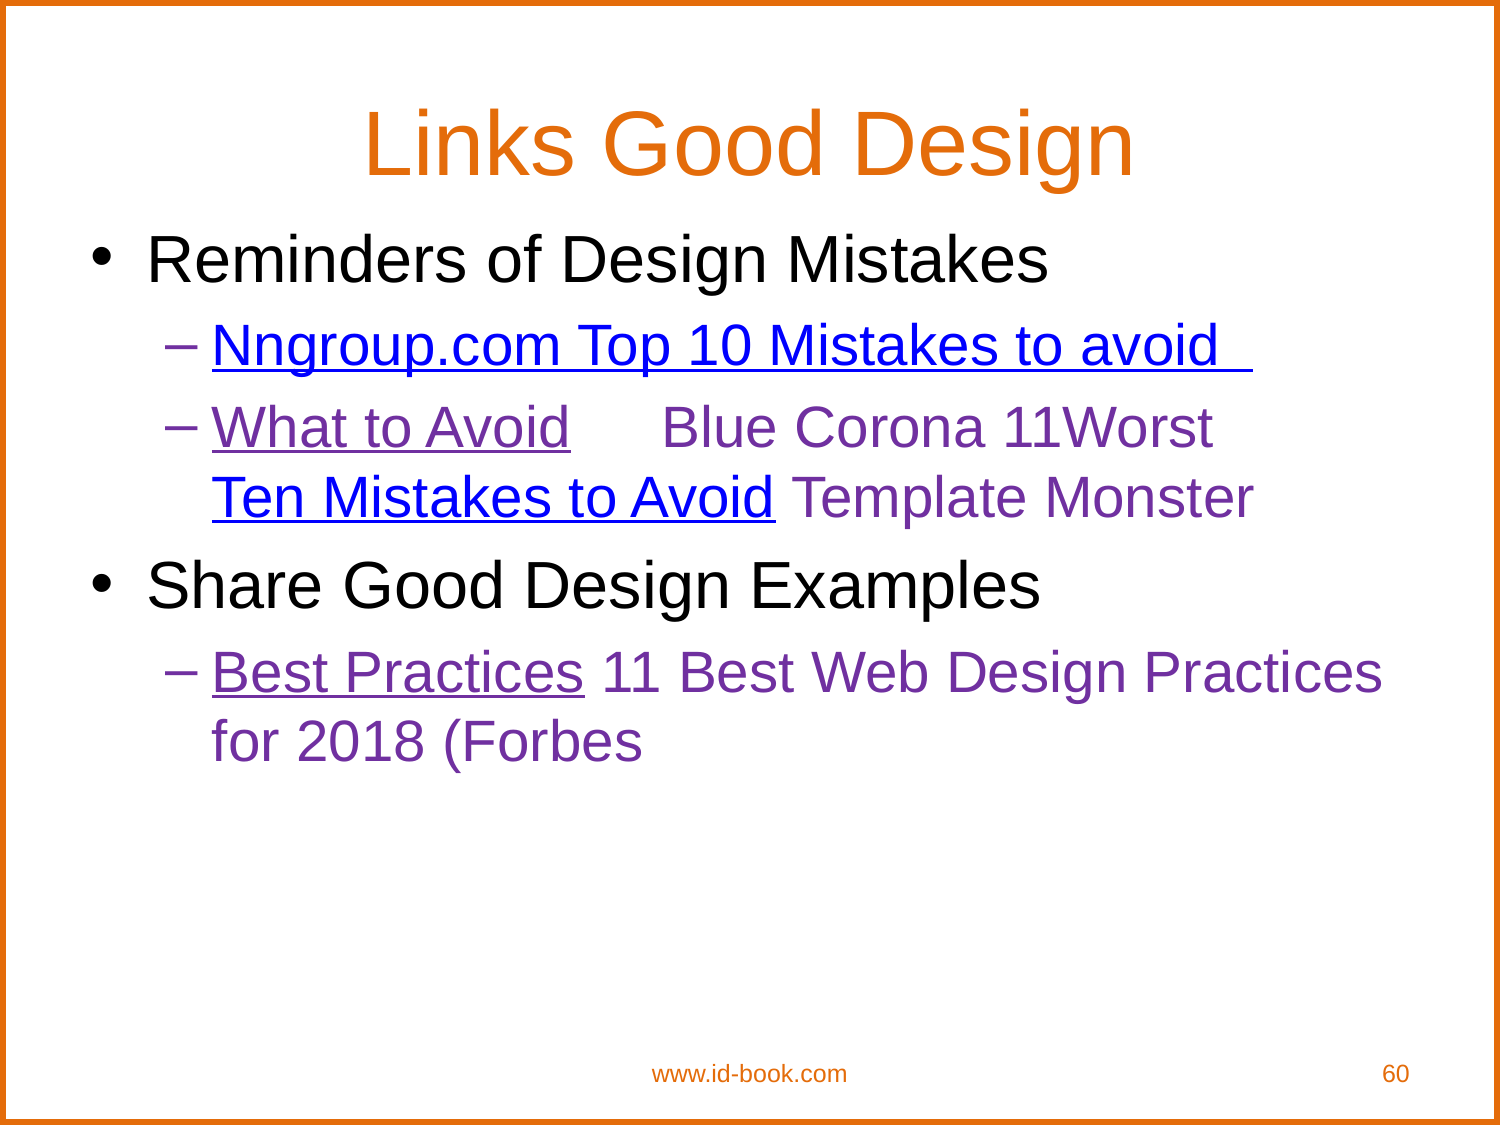

# Links Good Design
Reminders of Design Mistakes
Nngroup.com Top 10 Mistakes to avoid
What to Avoid 	Blue Corona 11Worst	Ten Mistakes to Avoid Template Monster
Share Good Design Examples
Best Practices 11 Best Web Design Practices for 2018 (Forbes
www.id-book.com
60